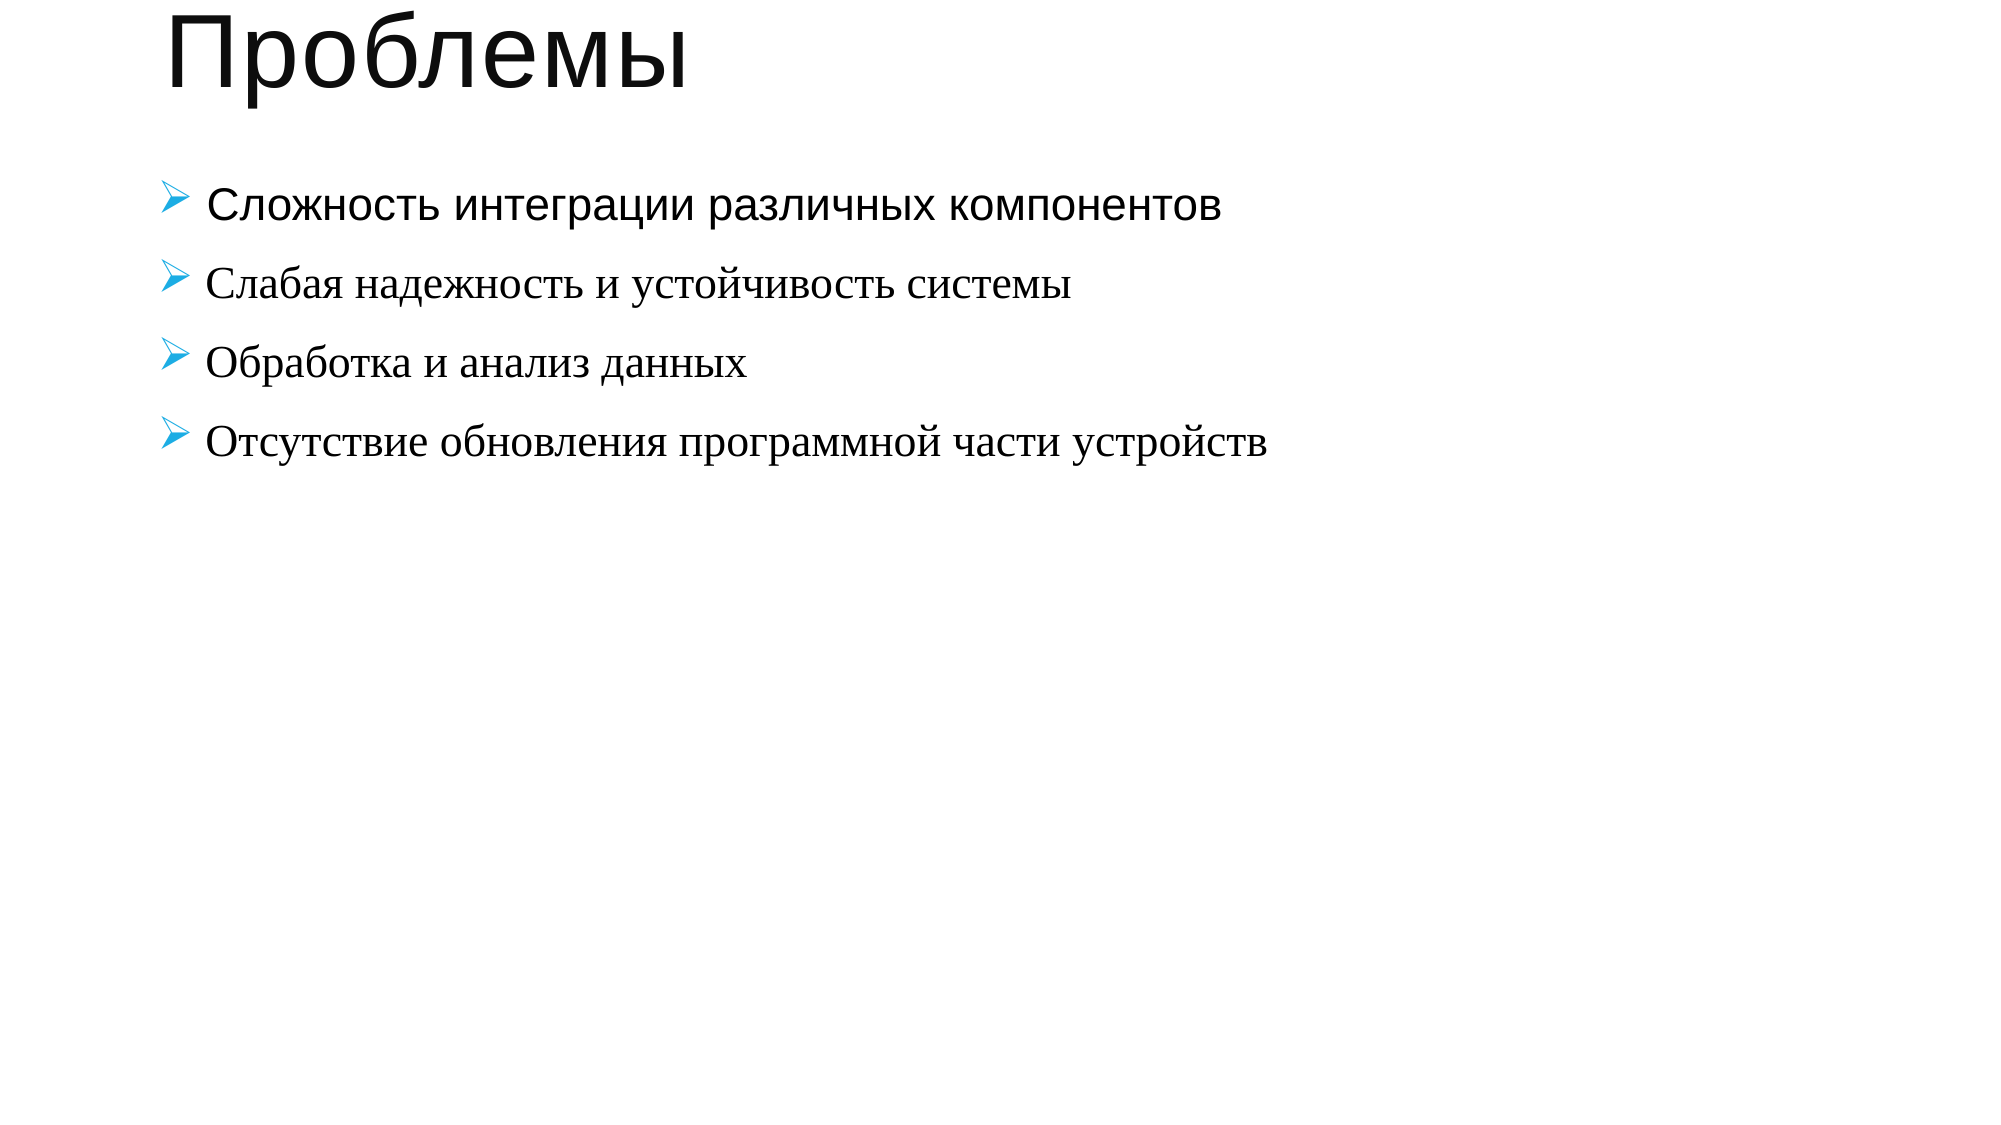

Проблемы
 Сложность интеграции различных компонентов
 Слабая надежность и устойчивость системы
 Обработка и анализ данных
 Отсутствие обновления программной части устройств